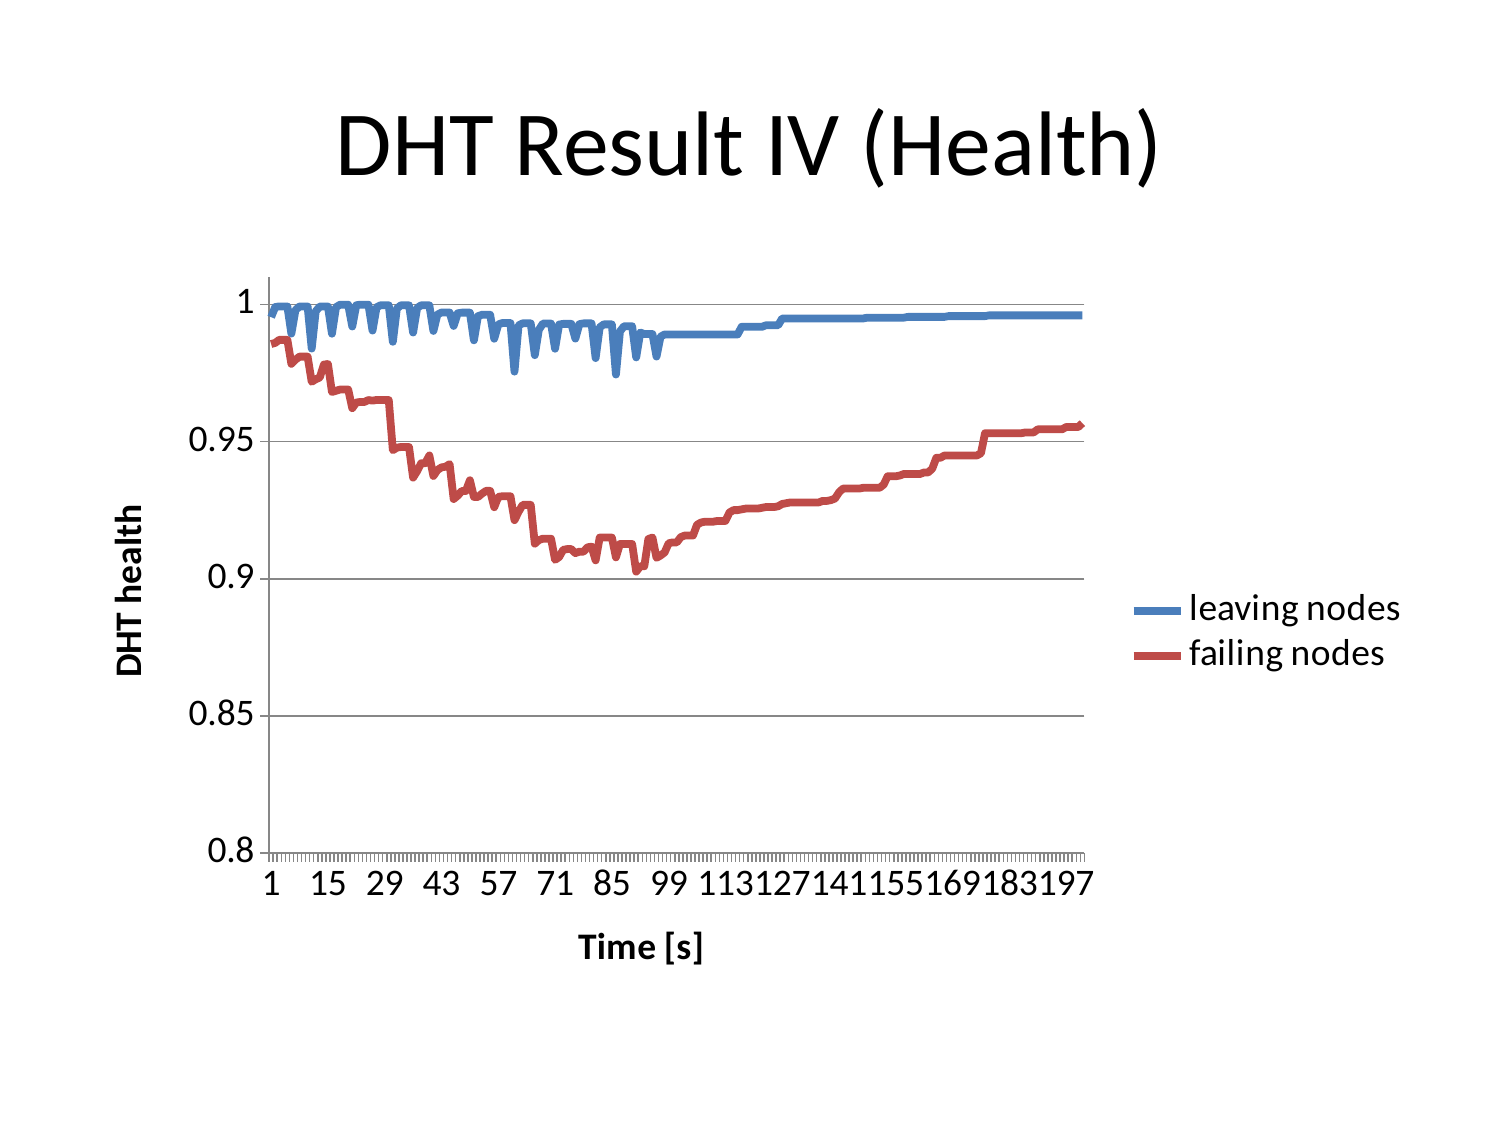

# DHT Result IV (Health)

### Chart

| Category | leaving nodes | failing nodes |
|---|---|---|